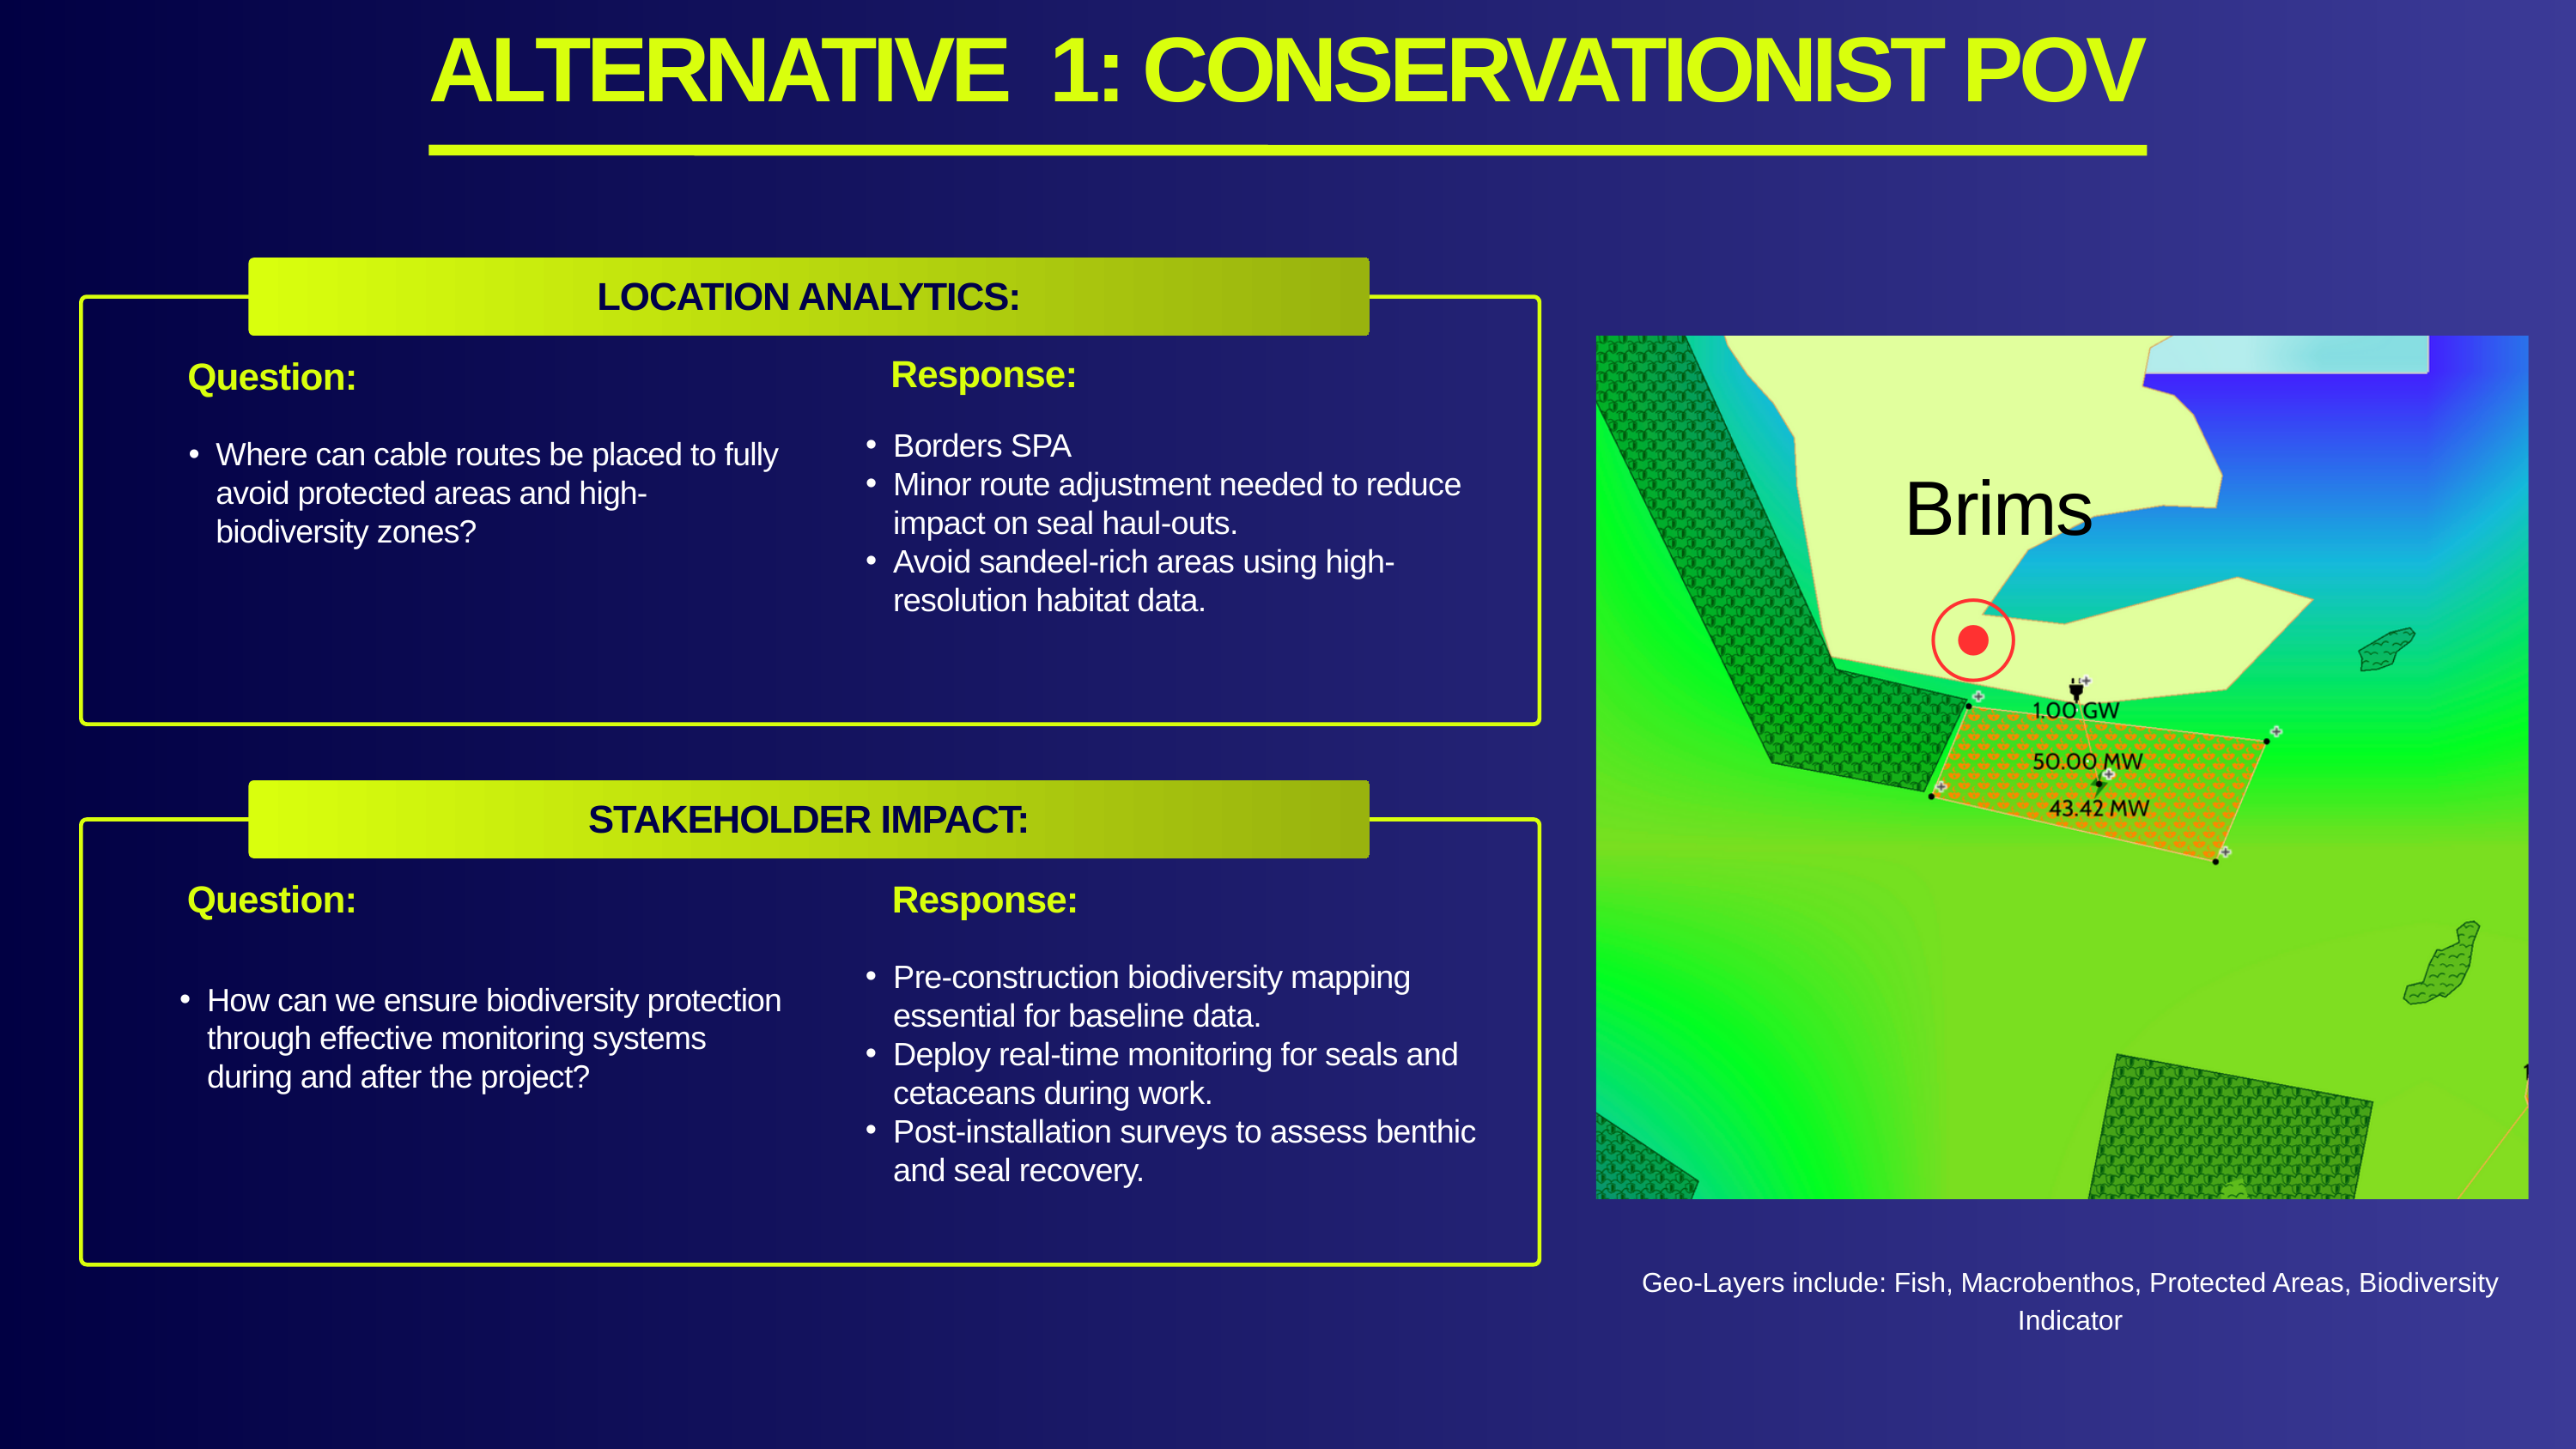

ALTERNATIVE  1: CONSERVATIONIST POV

LOCATION ANALYTICS:

Response:
Question:
Borders SPA
Minor route adjustment needed to reduce impact on seal haul-outs.
Avoid sandeel-rich areas using high-resolution habitat data.
Where can cable routes be placed to fully avoid protected areas and high-biodiversity zones?
Brims
⦿

STAKEHOLDER IMPACT:

Question:
Response:
Pre-construction biodiversity mapping essential for baseline data.
Deploy real-time monitoring for seals and cetaceans during work.
Post-installation surveys to assess benthic and seal recovery.
How can we ensure biodiversity protection through effective monitoring systems during and after the project?
Geo-Layers include: Fish, Macrobenthos, Protected Areas, Biodiversity Indicator